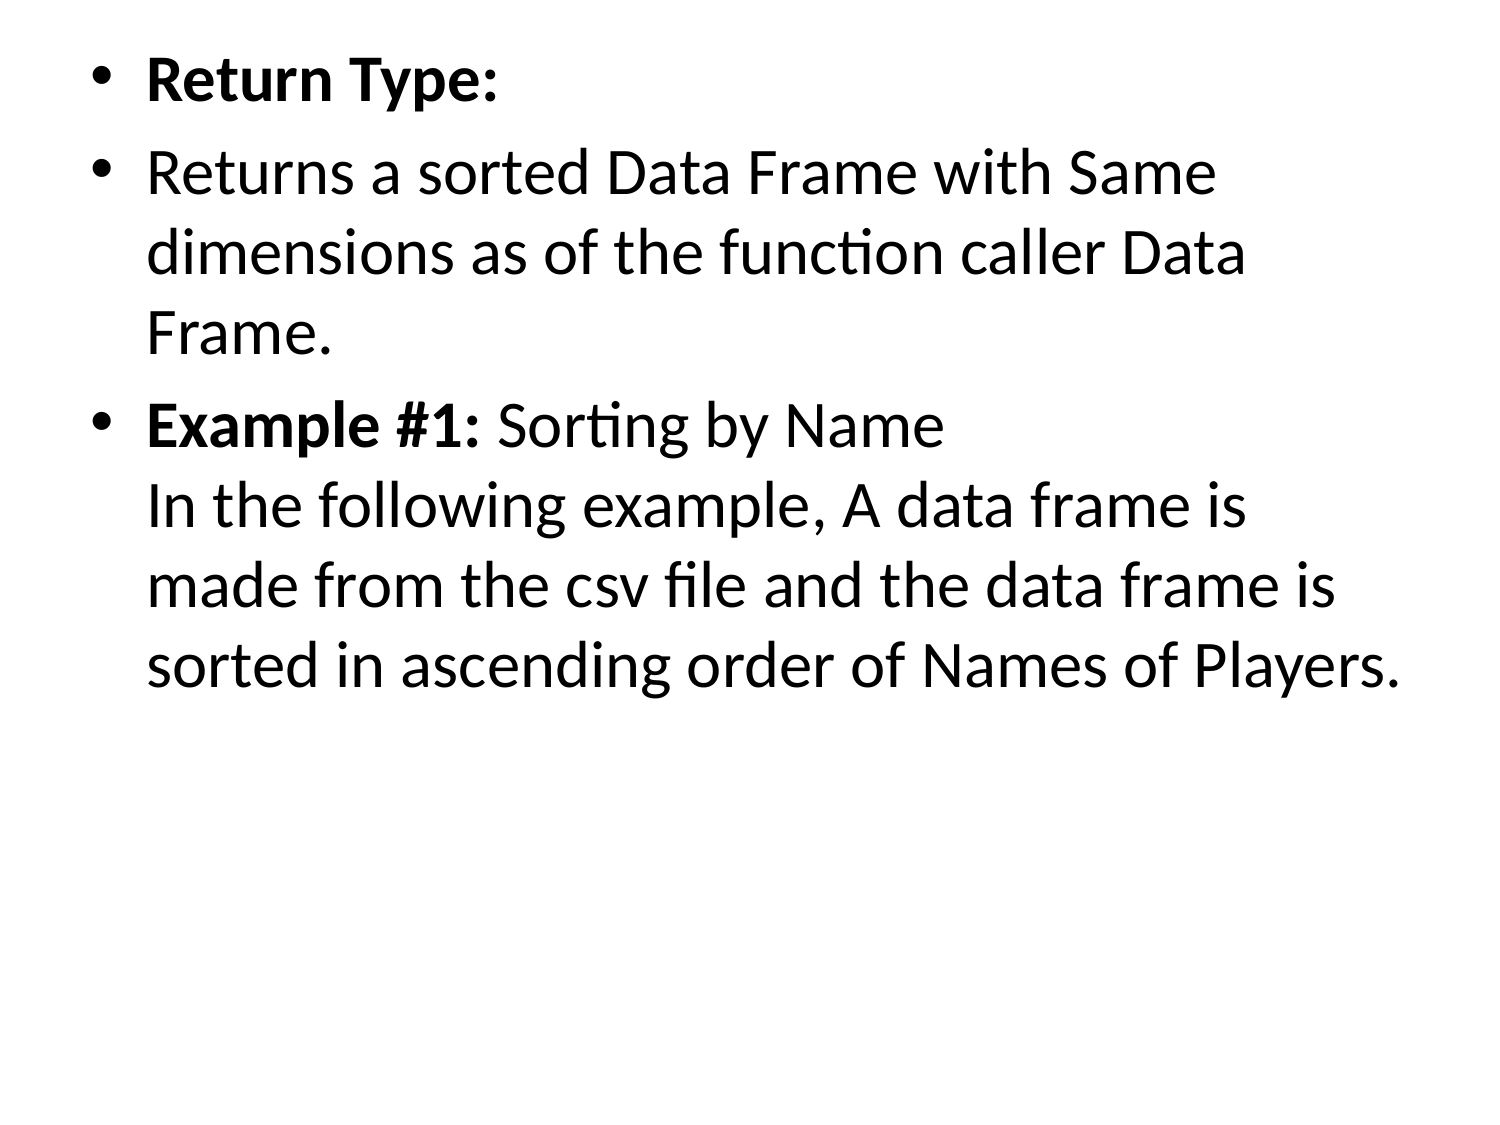

Return Type:
Returns a sorted Data Frame with Same dimensions as of the function caller Data Frame.
Example #1: Sorting by Name
In the following example, A data frame is made from the csv file and the data frame is sorted in ascending order of Names of Players.